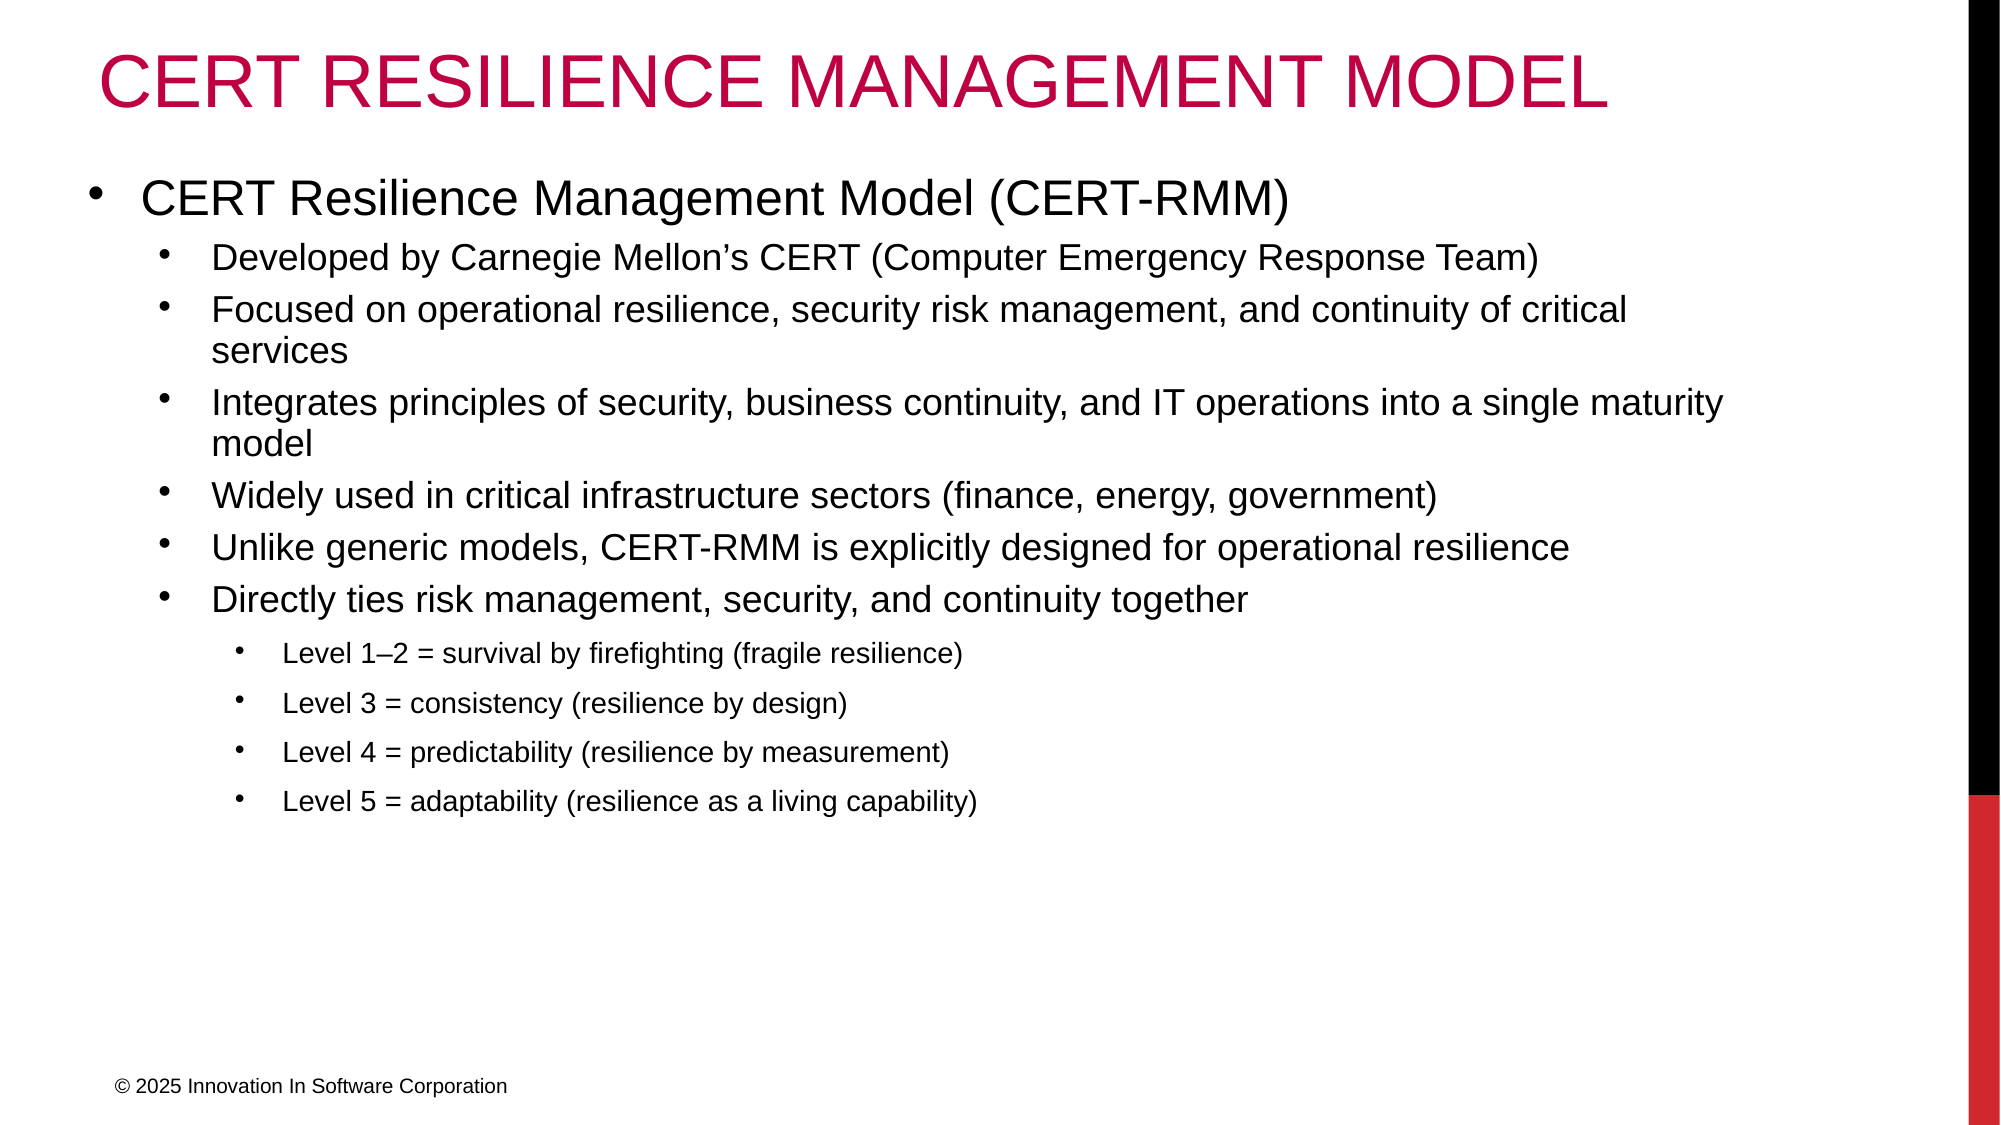

# CERT Resilience Management Model
CERT Resilience Management Model (CERT-RMM)
Developed by Carnegie Mellon’s CERT (Computer Emergency Response Team)
Focused on operational resilience, security risk management, and continuity of critical services
Integrates principles of security, business continuity, and IT operations into a single maturity model
Widely used in critical infrastructure sectors (finance, energy, government)
Unlike generic models, CERT-RMM is explicitly designed for operational resilience
Directly ties risk management, security, and continuity together
Level 1–2 = survival by firefighting (fragile resilience)
Level 3 = consistency (resilience by design)
Level 4 = predictability (resilience by measurement)
Level 5 = adaptability (resilience as a living capability)
© 2025 Innovation In Software Corporation